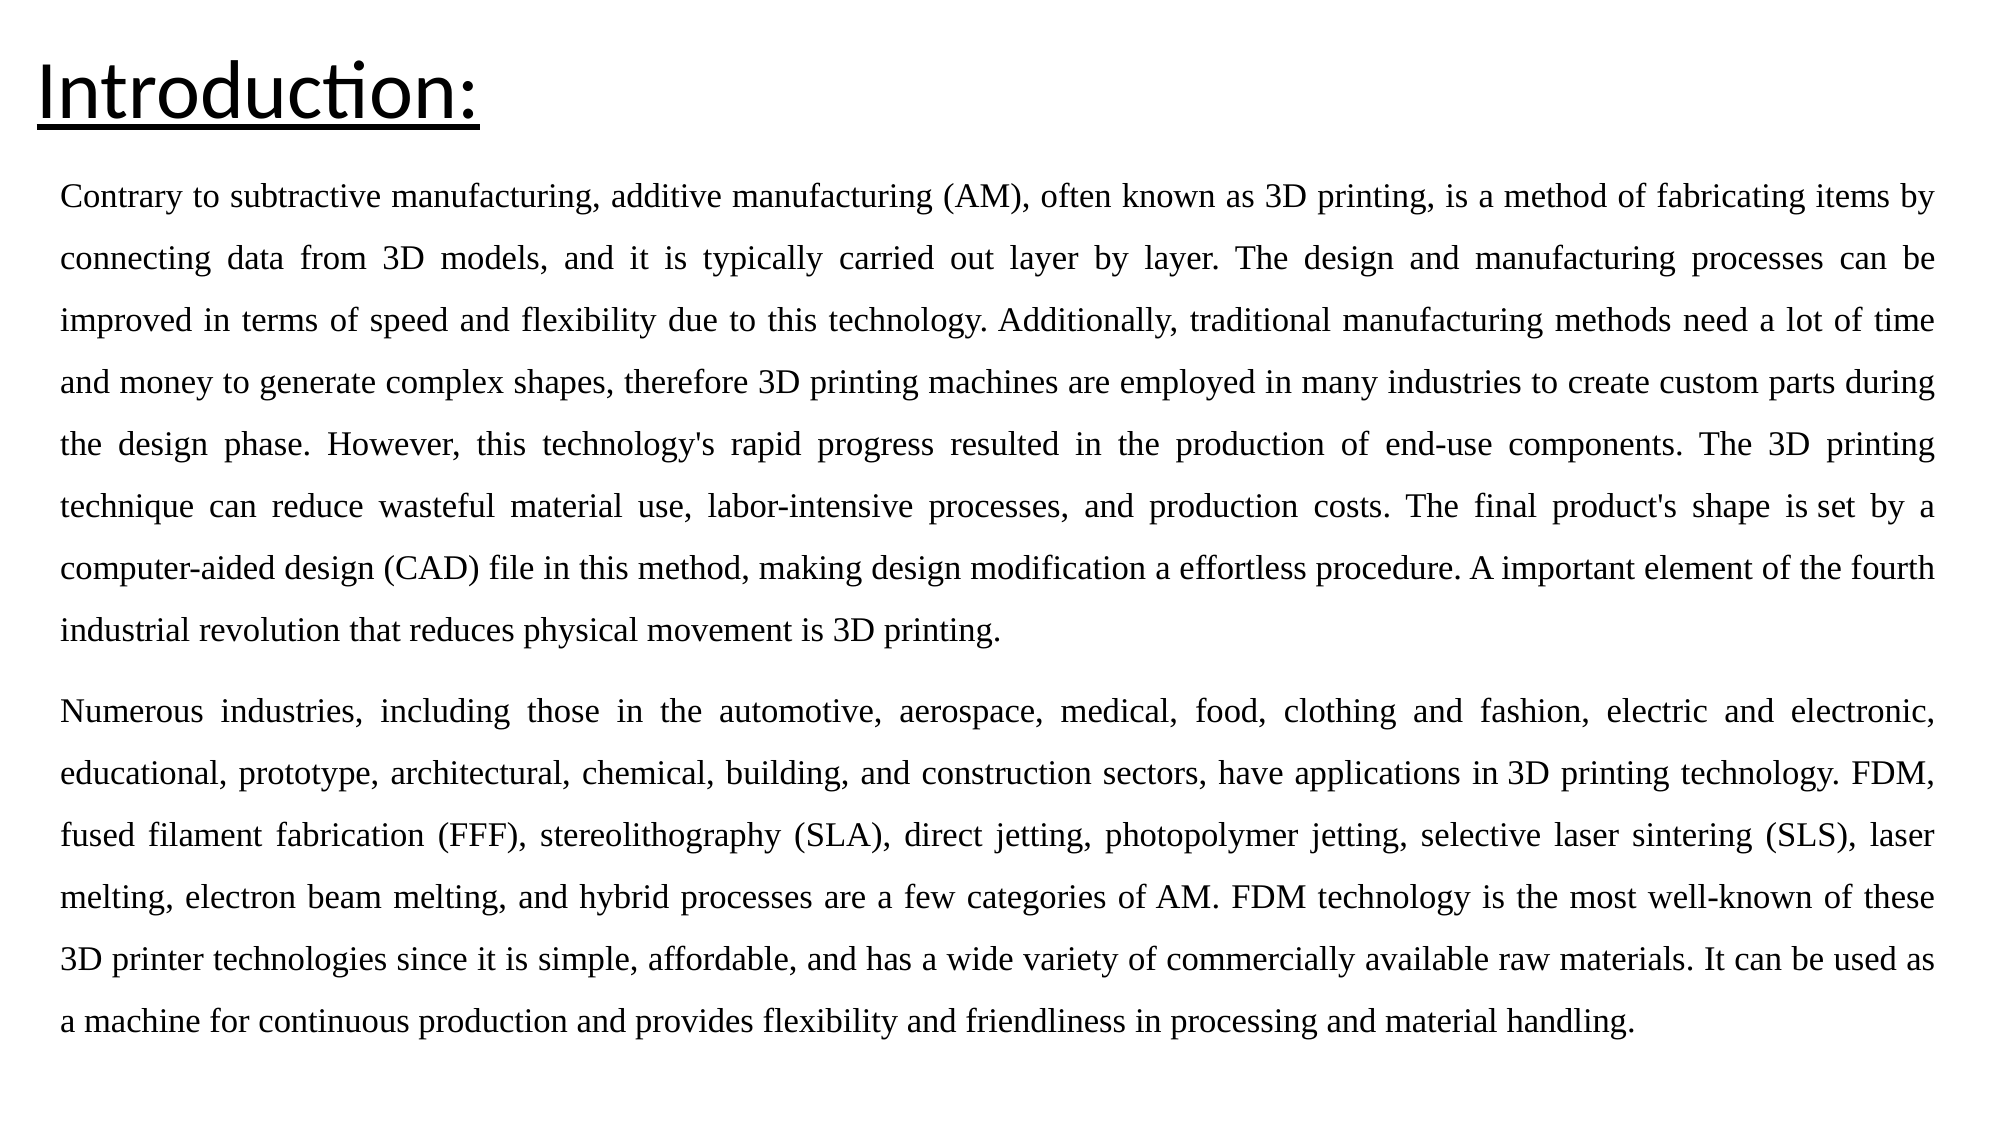

# Introduction:
Contrary to subtractive manufacturing, additive manufacturing (AM), often known as 3D printing, is a method of fabricating items by connecting data from 3D models, and it is typically carried out layer by layer. The design and manufacturing processes can be improved in terms of speed and flexibility due to this technology. Additionally, traditional manufacturing methods need a lot of time and money to generate complex shapes, therefore 3D printing machines are employed in many industries to create custom parts during the design phase. However, this technology's rapid progress resulted in the production of end-use components. The 3D printing technique can reduce wasteful material use, labor-intensive processes, and production costs. The final product's shape is set by a computer-aided design (CAD) file in this method, making design modification a effortless procedure. A important element of the fourth industrial revolution that reduces physical movement is 3D printing.
Numerous industries, including those in the automotive, aerospace, medical, food, clothing and fashion, electric and electronic, educational, prototype, architectural, chemical, building, and construction sectors, have applications in 3D printing technology. FDM, fused filament fabrication (FFF), stereolithography (SLA), direct jetting, photopolymer jetting, selective laser sintering (SLS), laser melting, electron beam melting, and hybrid processes are a few categories of AM. FDM technology is the most well-known of these 3D printer technologies since it is simple, affordable, and has a wide variety of commercially available raw materials. It can be used as a machine for continuous production and provides flexibility and friendliness in processing and material handling.